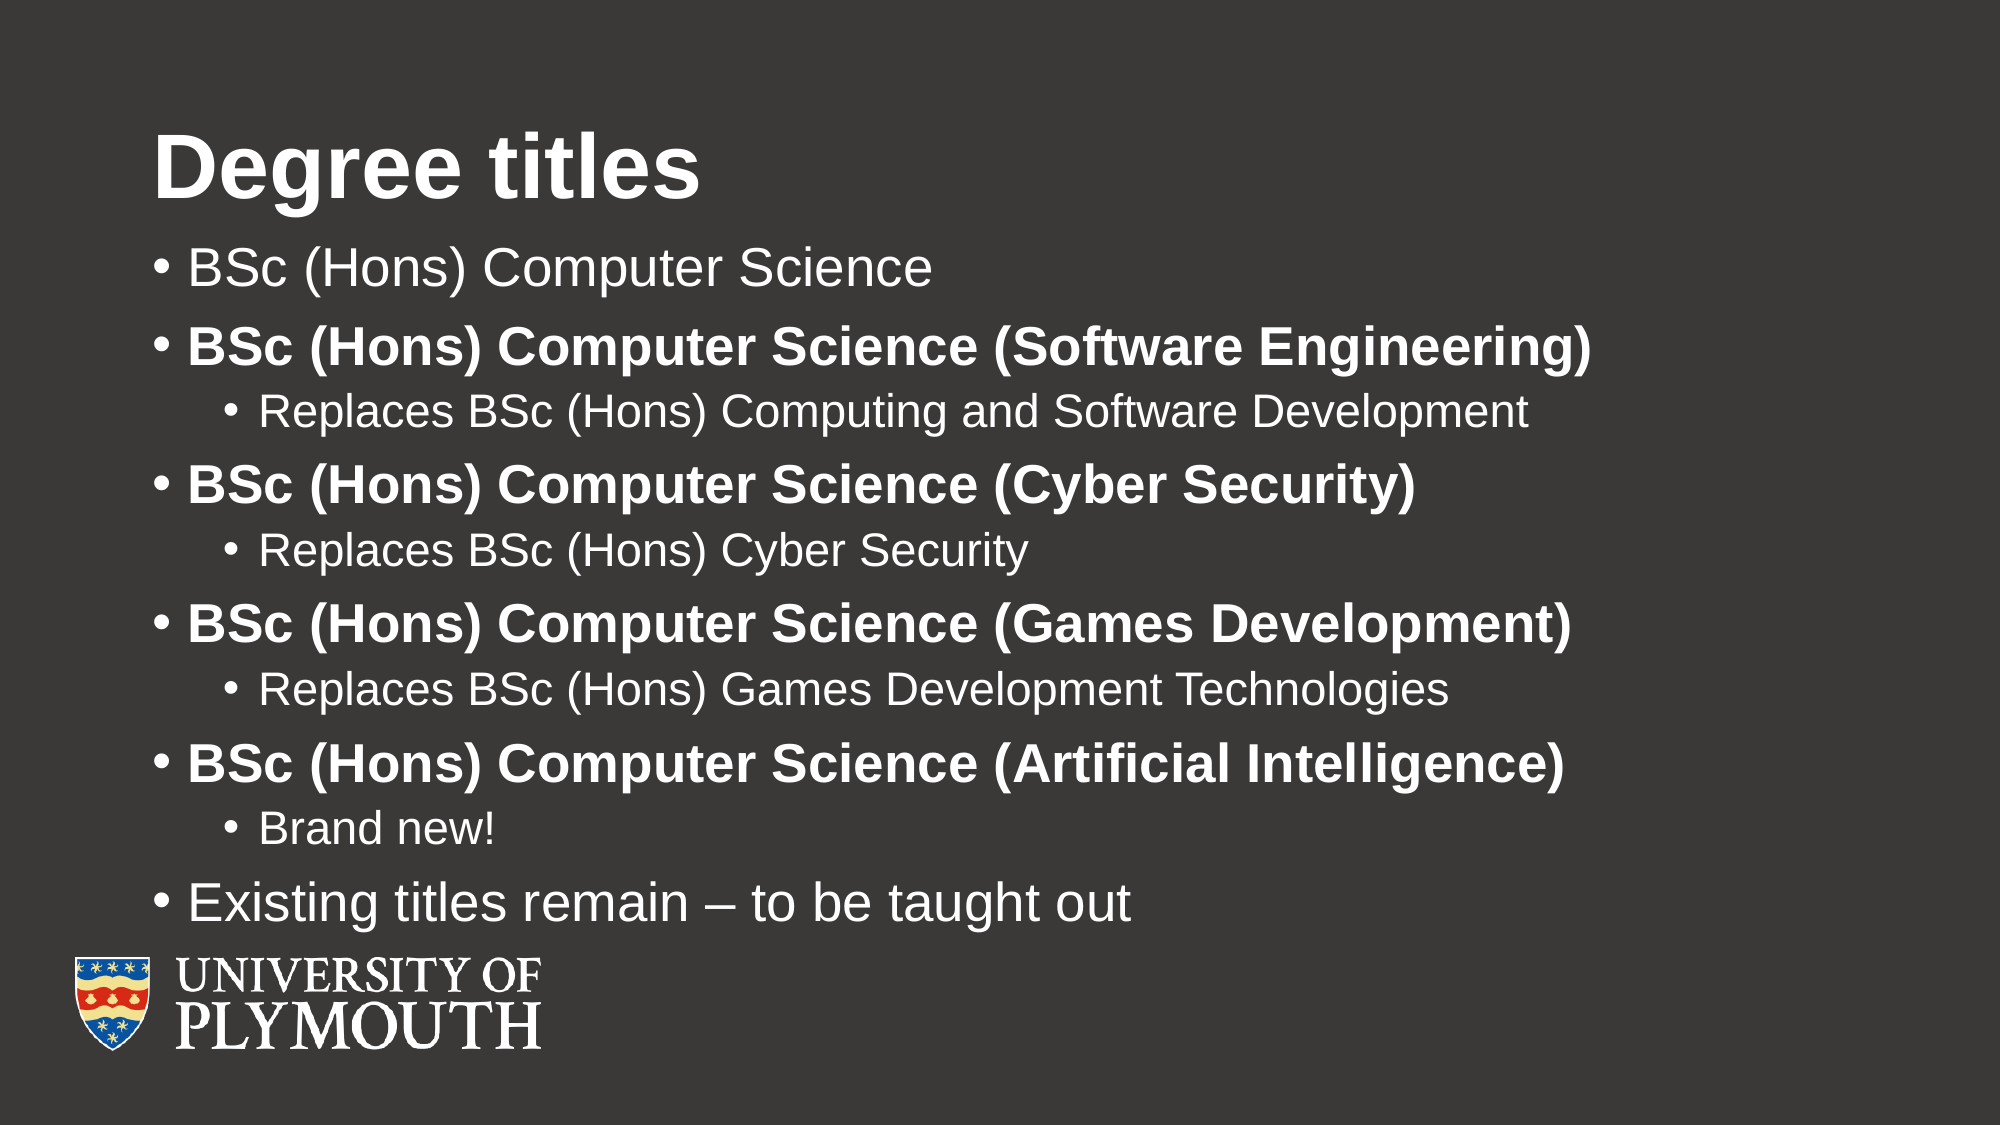

# Degree titles
BSc (Hons) Computer Science
BSc (Hons) Computer Science (Software Engineering)
Replaces BSc (Hons) Computing and Software Development
BSc (Hons) Computer Science (Cyber Security)
Replaces BSc (Hons) Cyber Security
BSc (Hons) Computer Science (Games Development)
Replaces BSc (Hons) Games Development Technologies
BSc (Hons) Computer Science (Artificial Intelligence)
Brand new!
Existing titles remain – to be taught out